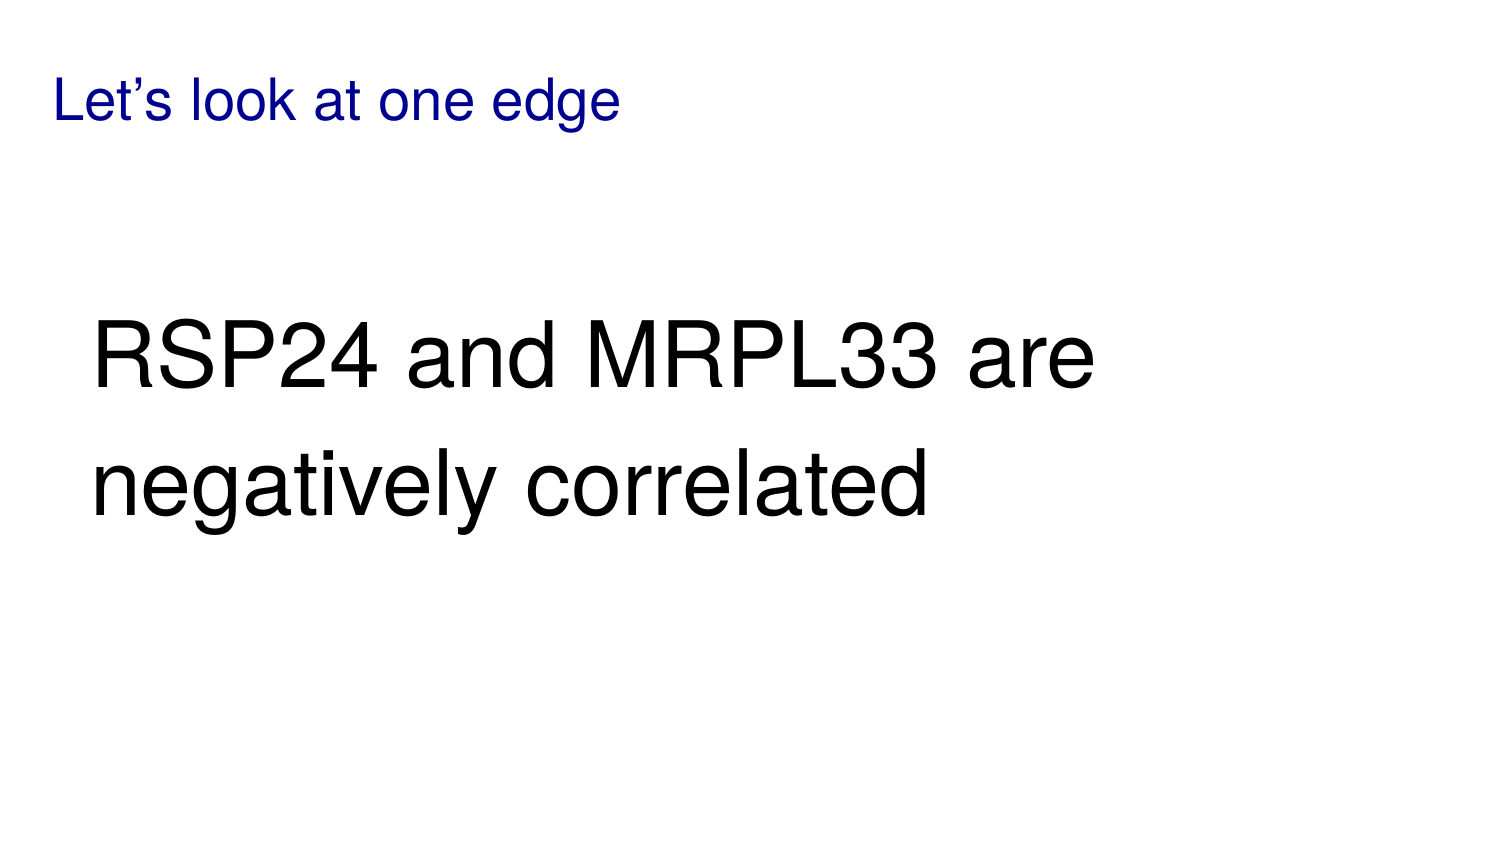

# Let’s look at one edge

RSP24 and MRPL33 are
negatively correlated